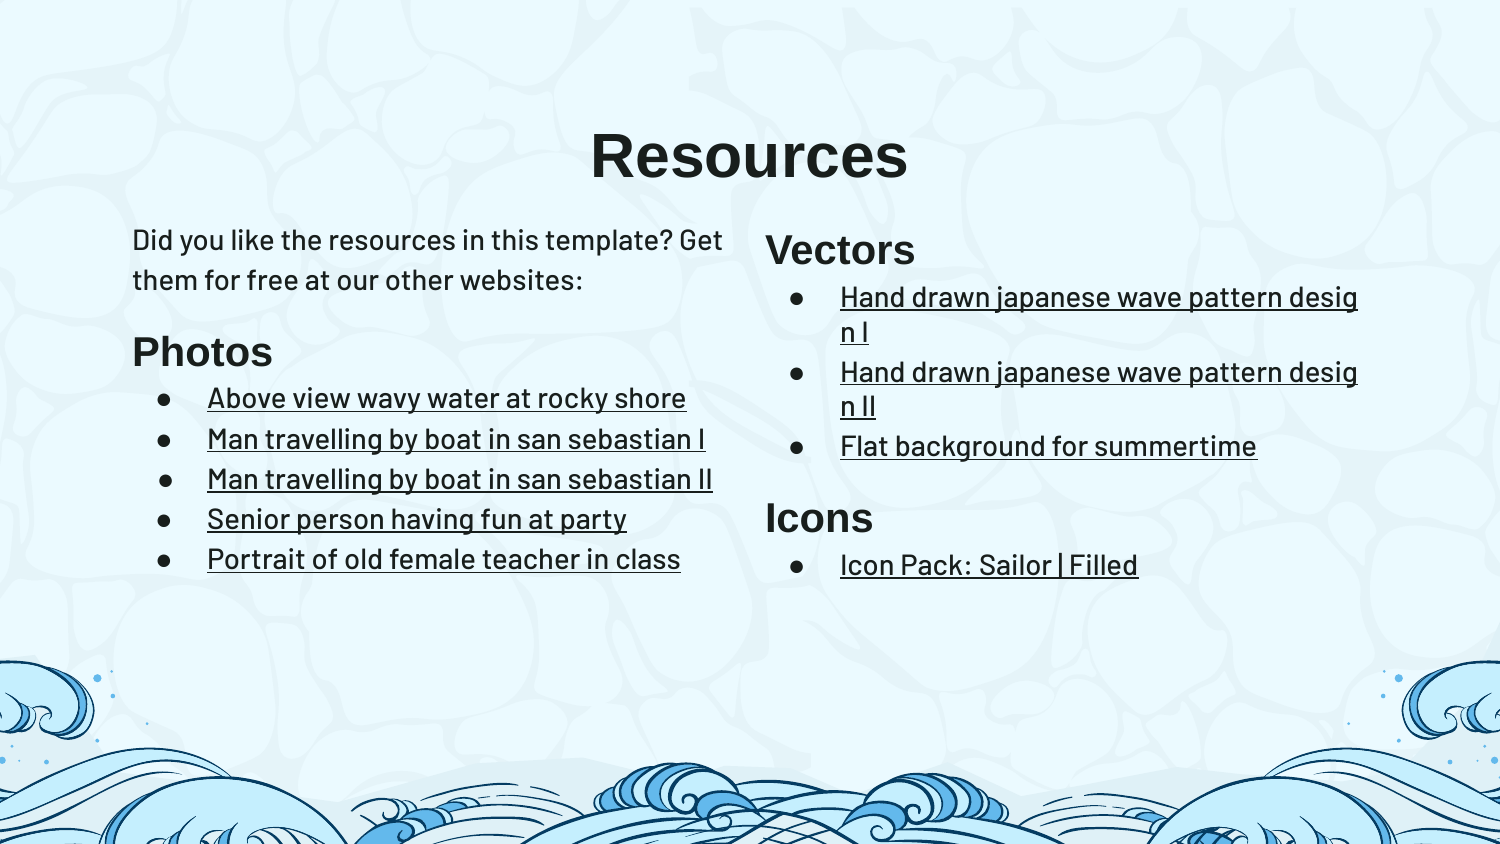

# Resources
Did you like the resources in this template? Get them for free at our other websites:
Photos
Above view wavy water at rocky shore
Man travelling by boat in san sebastian I
Man travelling by boat in san sebastian II
Senior person having fun at party
Portrait of old female teacher in class
Vectors
Hand drawn japanese wave pattern design I
Hand drawn japanese wave pattern design II
Flat background for summertime
Icons
Icon Pack: Sailor | Filled